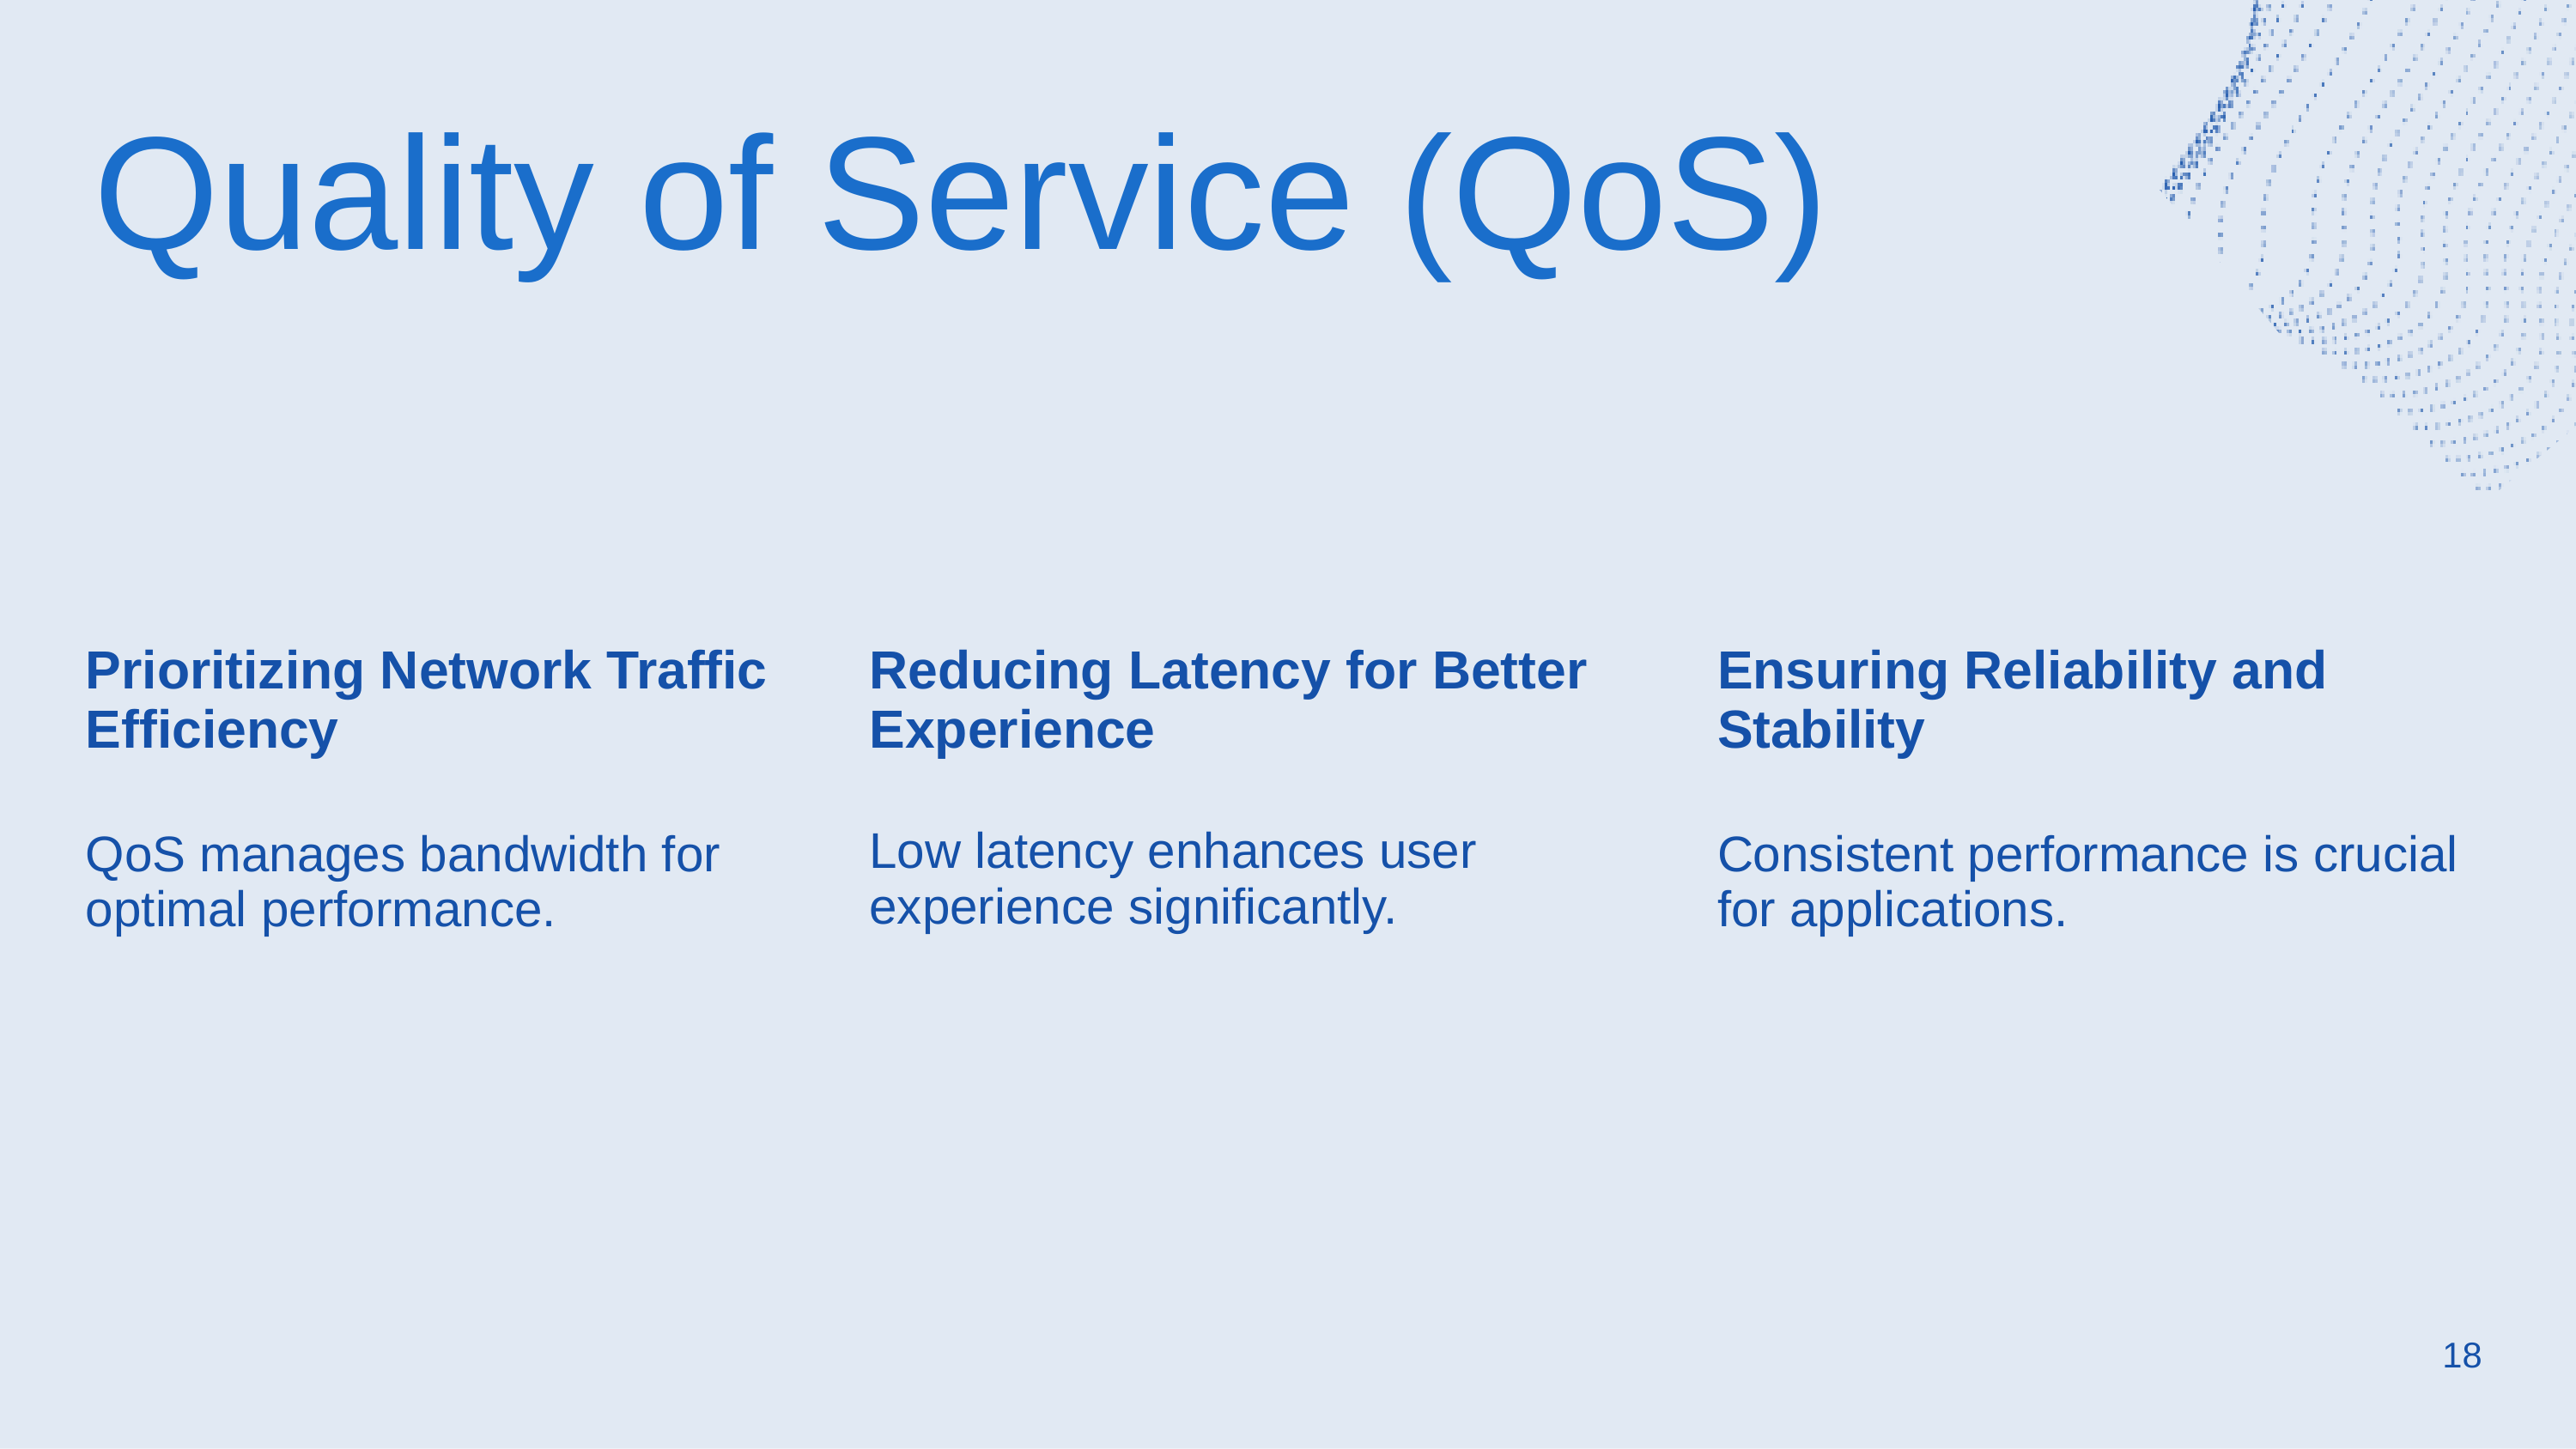

Quality of Service (QoS)
Prioritizing Network Traffic Efficiency
QoS manages bandwidth for optimal performance.
Reducing Latency for Better Experience
Low latency enhances user experience significantly.
Ensuring Reliability and Stability
Consistent performance is crucial for applications.
18